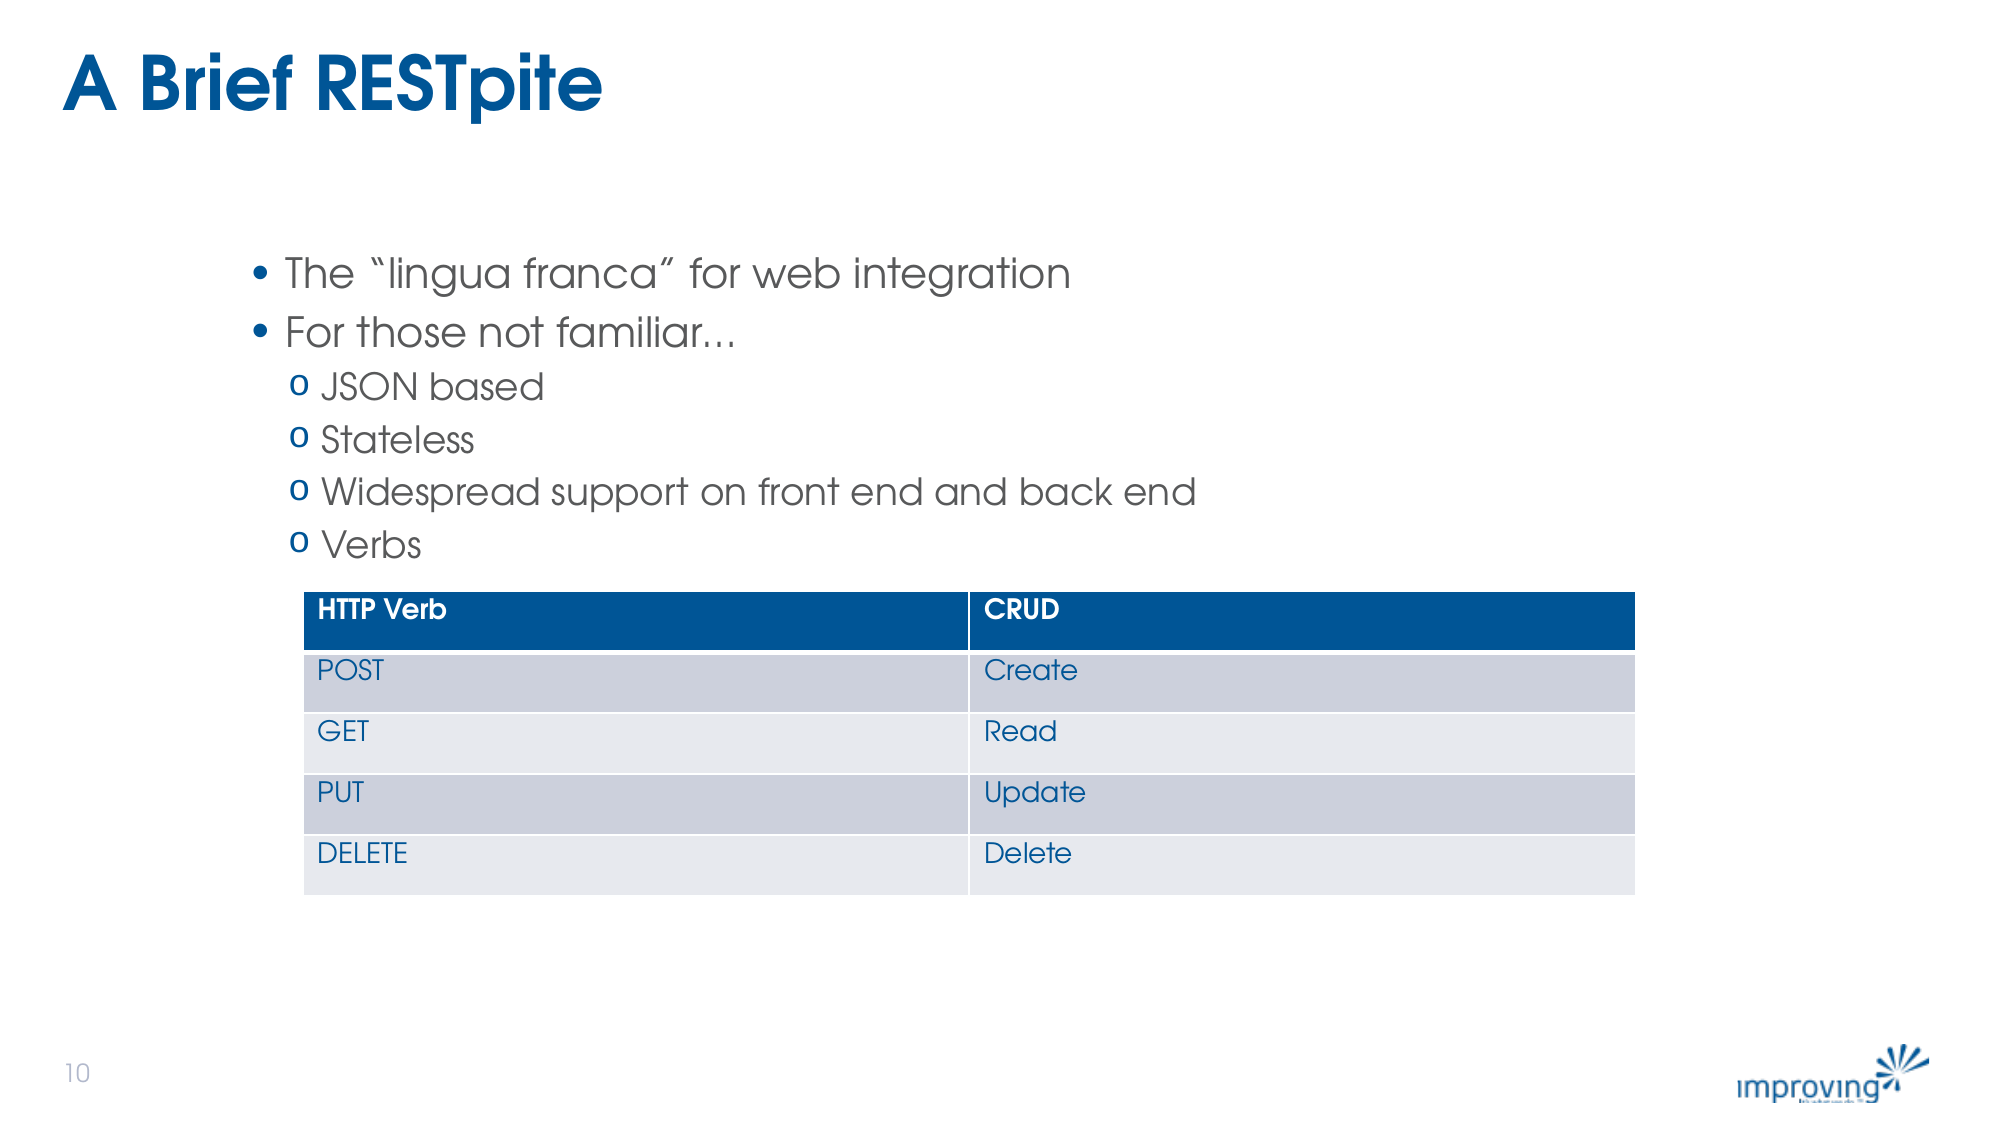

# A Brief RESTpite

The “lingua franca” for web integration
For those not familiar…
JSON based
Stateless
Widespread support on front end and back end
Verbs

| HTTP Verb | CRUD |
| --- | --- |
| POST | Create |
| GET | Read |
| PUT | Update |
| DELETE | Delete |
10